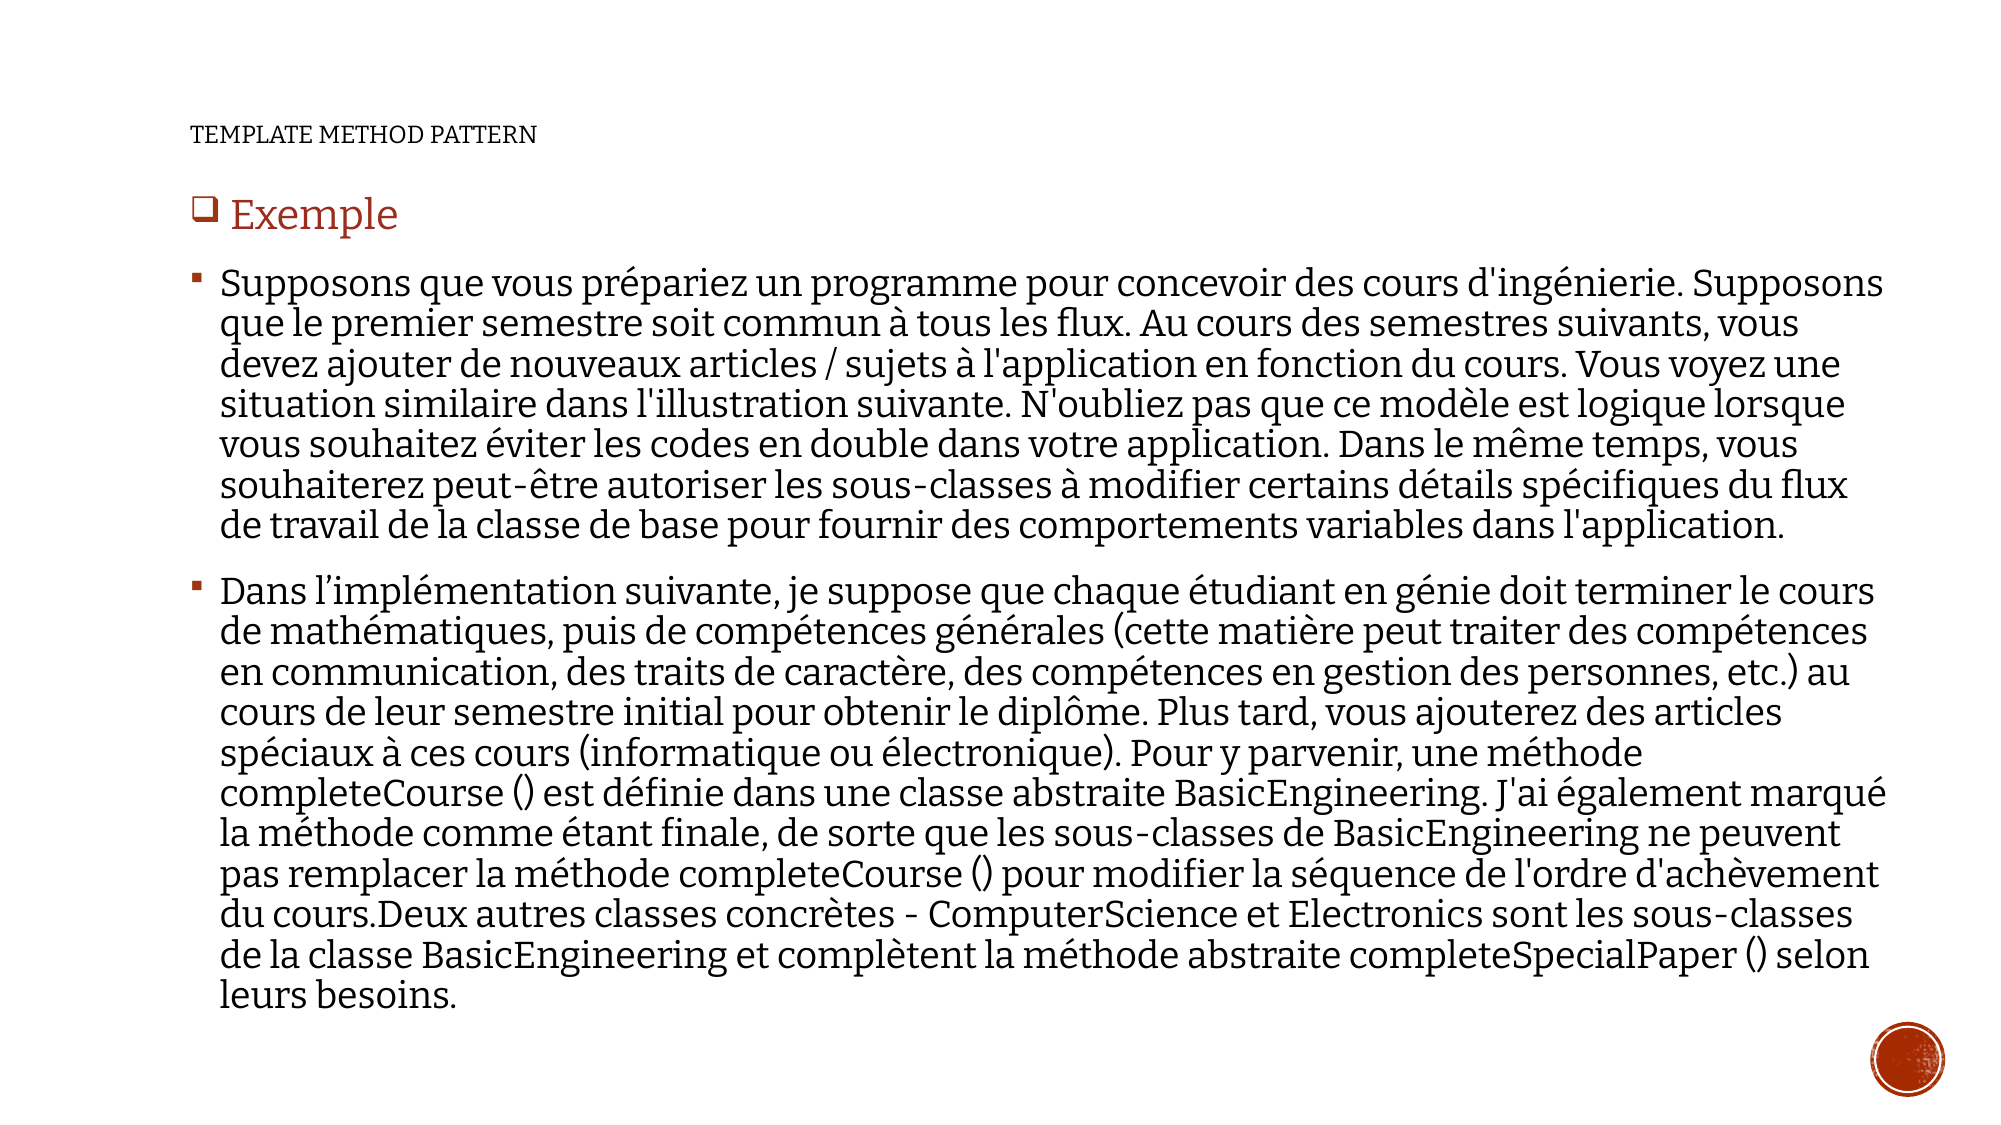

# Template Method Pattern
 Exemple
Supposons que vous prépariez un programme pour concevoir des cours d'ingénierie. Supposons que le premier semestre soit commun à tous les flux. Au cours des semestres suivants, vous devez ajouter de nouveaux articles / sujets à l'application en fonction du cours. Vous voyez une situation similaire dans l'illustration suivante. N'oubliez pas que ce modèle est logique lorsque vous souhaitez éviter les codes en double dans votre application. Dans le même temps, vous souhaiterez peut-être autoriser les sous-classes à modifier certains détails spécifiques du flux de travail de la classe de base pour fournir des comportements variables dans l'application.
Dans l’implémentation suivante, je suppose que chaque étudiant en génie doit terminer le cours de mathématiques, puis de compétences générales (cette matière peut traiter des compétences en communication, des traits de caractère, des compétences en gestion des personnes, etc.) au cours de leur semestre initial pour obtenir le diplôme. Plus tard, vous ajouterez des articles spéciaux à ces cours (informatique ou électronique). Pour y parvenir, une méthode completeCourse () est définie dans une classe abstraite BasicEngineering. J'ai également marqué la méthode comme étant finale, de sorte que les sous-classes de BasicEngineering ne peuvent pas remplacer la méthode completeCourse () pour modifier la séquence de l'ordre d'achèvement du cours.Deux autres classes concrètes - ComputerScience et Electronics sont les sous-classes de la classe BasicEngineering et complètent la méthode abstraite completeSpecialPaper () selon leurs besoins.